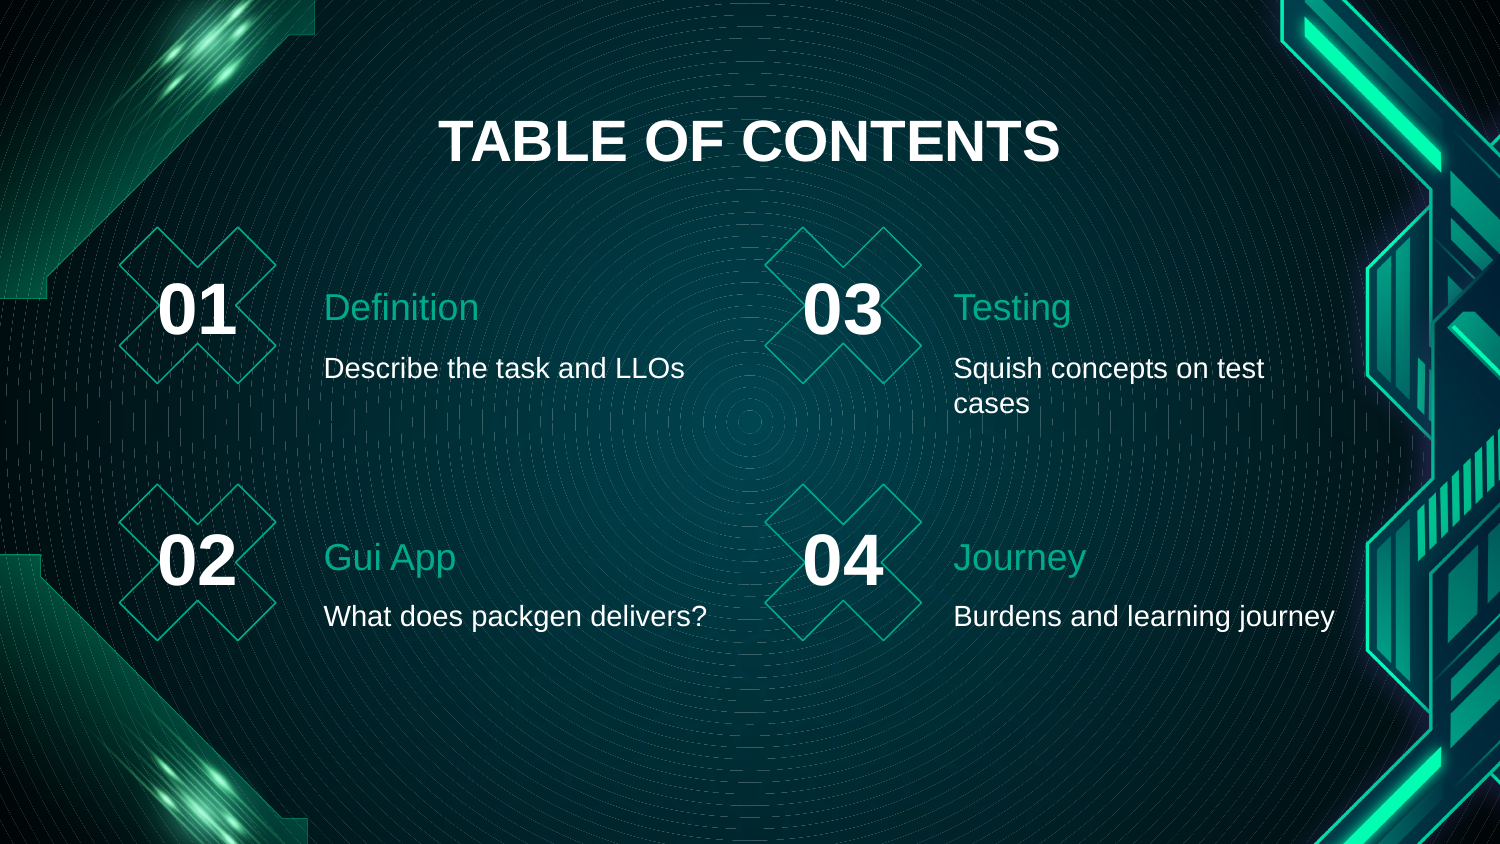

TABLE OF CONTENTS

# 01
03
Definition
Testing
Describe the task and LLOs
Squish concepts on test cases

02
04
Journey
Gui App
Burdens and learning journey
What does packgen delivers?